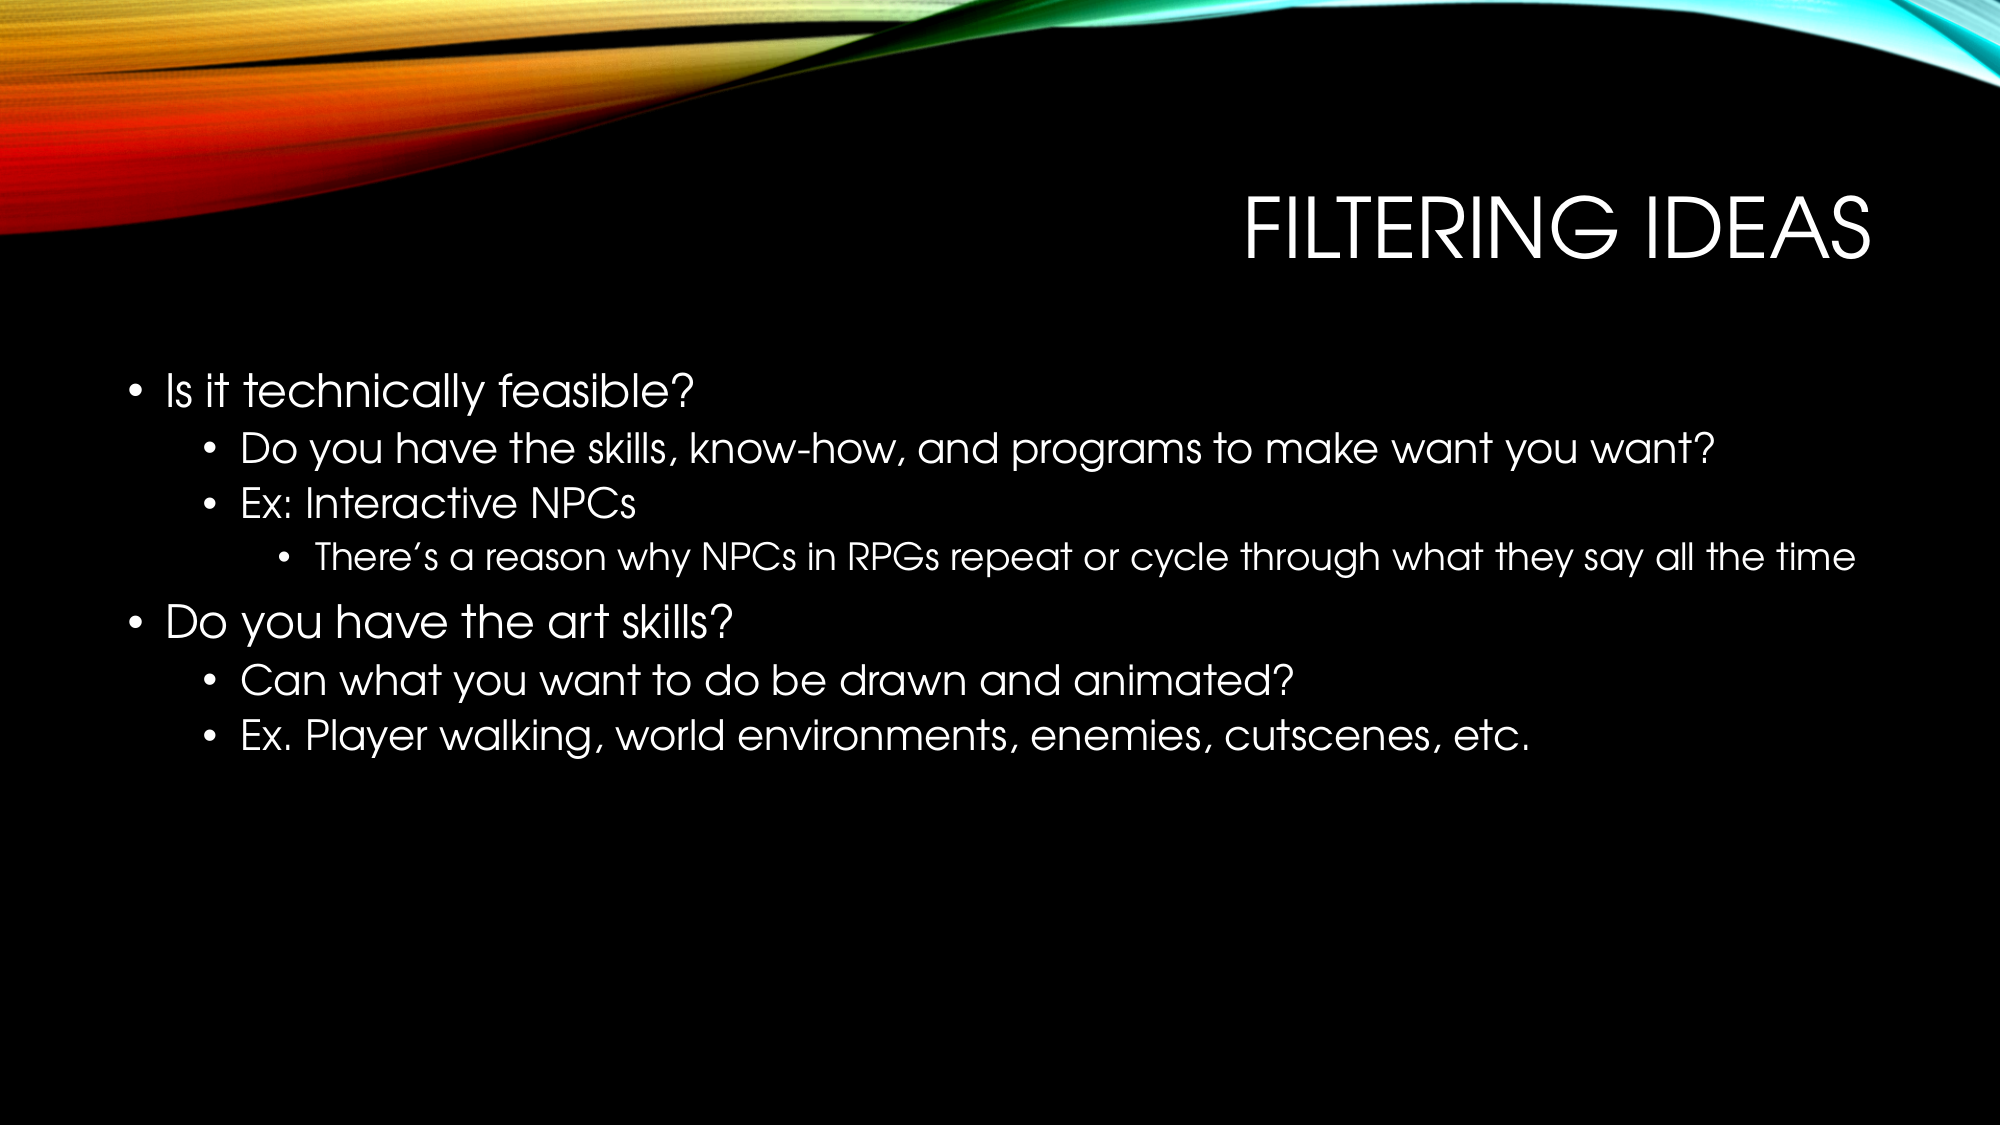

# Filtering Ideas
Is it technically feasible?
Do you have the skills, know-how, and programs to make want you want?
Ex: Interactive NPCs
There’s a reason why NPCs in RPGs repeat or cycle through what they say all the time
Do you have the art skills?
Can what you want to do be drawn and animated?
Ex. Player walking, world environments, enemies, cutscenes, etc.